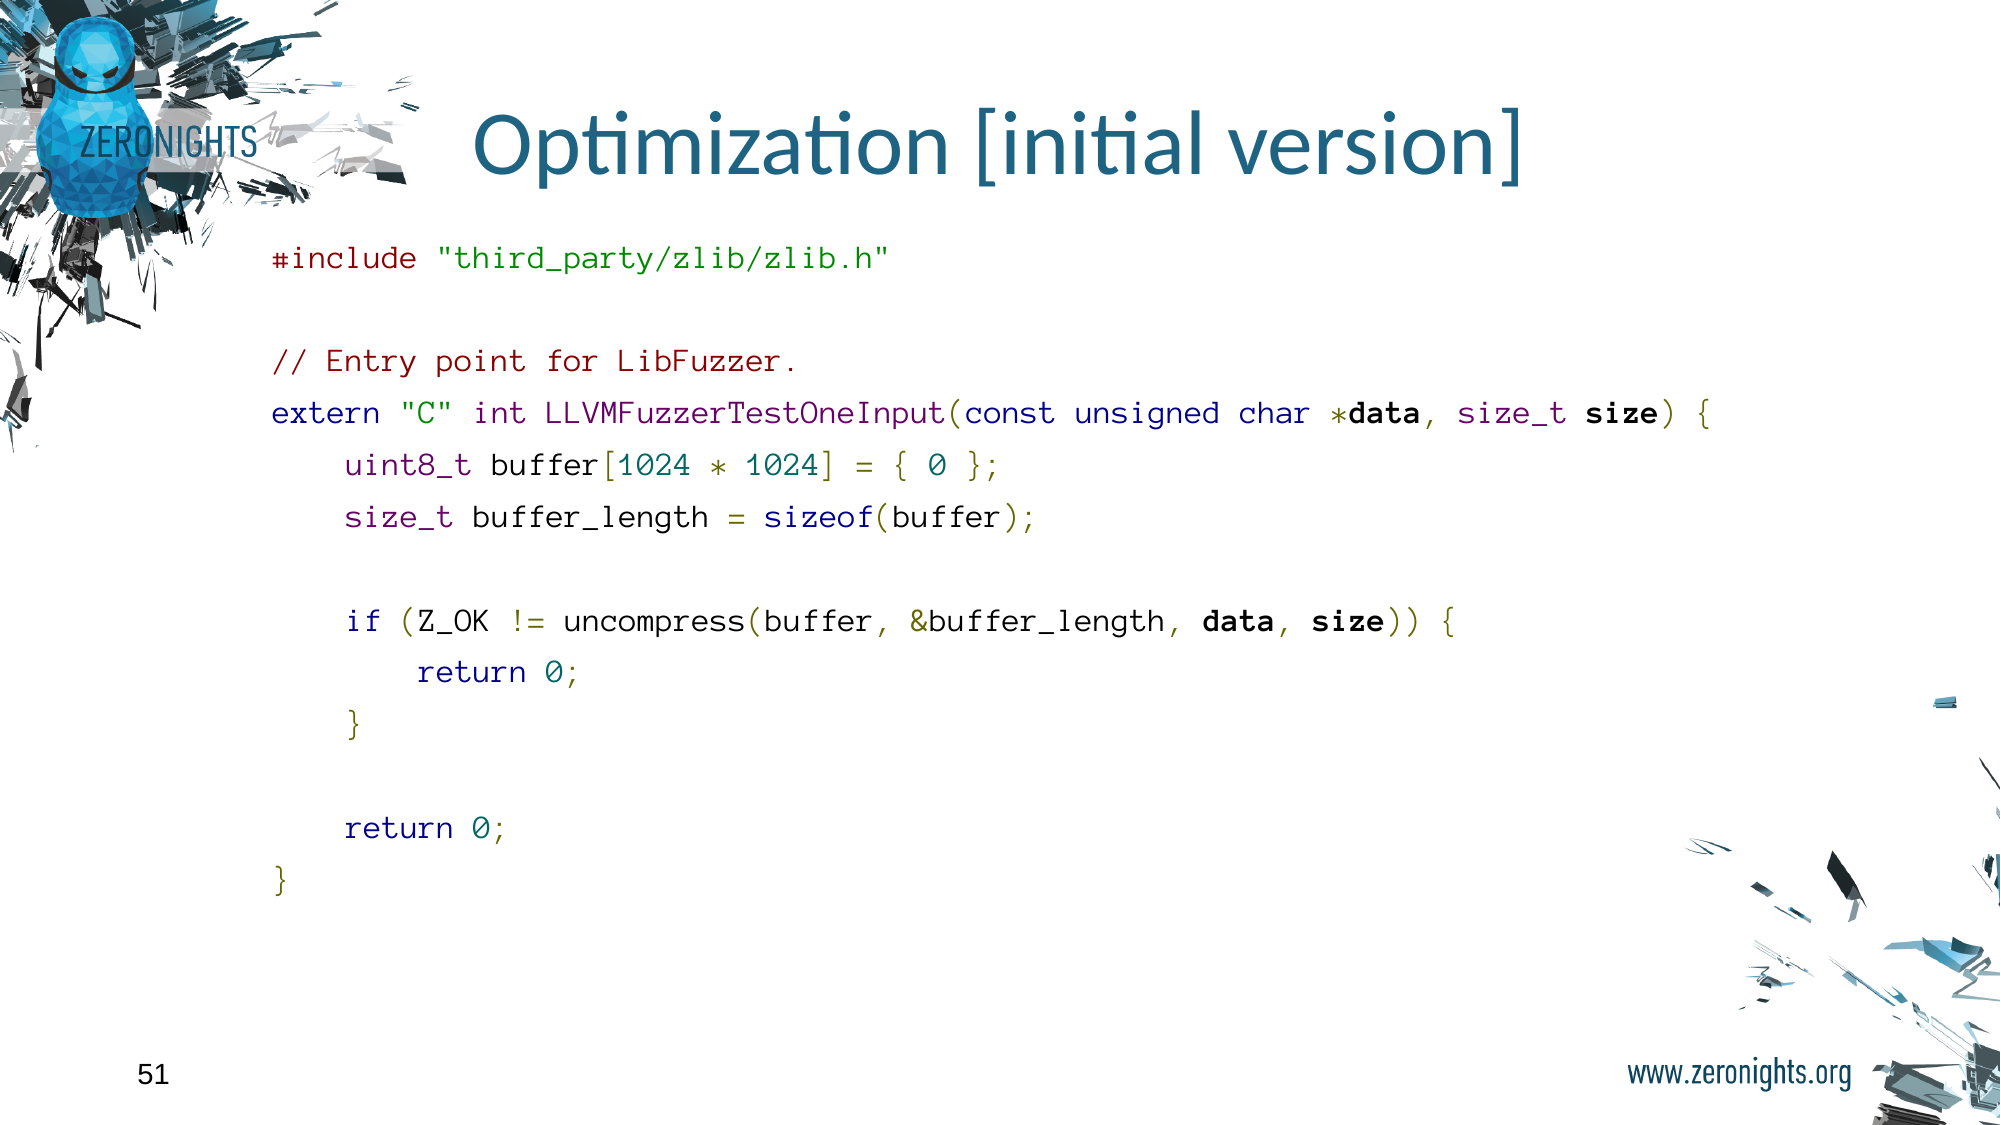

# Optimization [initial version]
#include "third_party/zlib/zlib.h"

// Entry point for LibFuzzer.
extern "C" int LLVMFuzzerTestOneInput(const unsigned char *data, size_t size) {
    uint8_t buffer[1024 * 1024] = { 0 };
    size_t buffer_length = sizeof(buffer);

    if (Z_OK != uncompress(buffer, &buffer_length, data, size)) {
        return 0;
    }

    return 0;
}

51